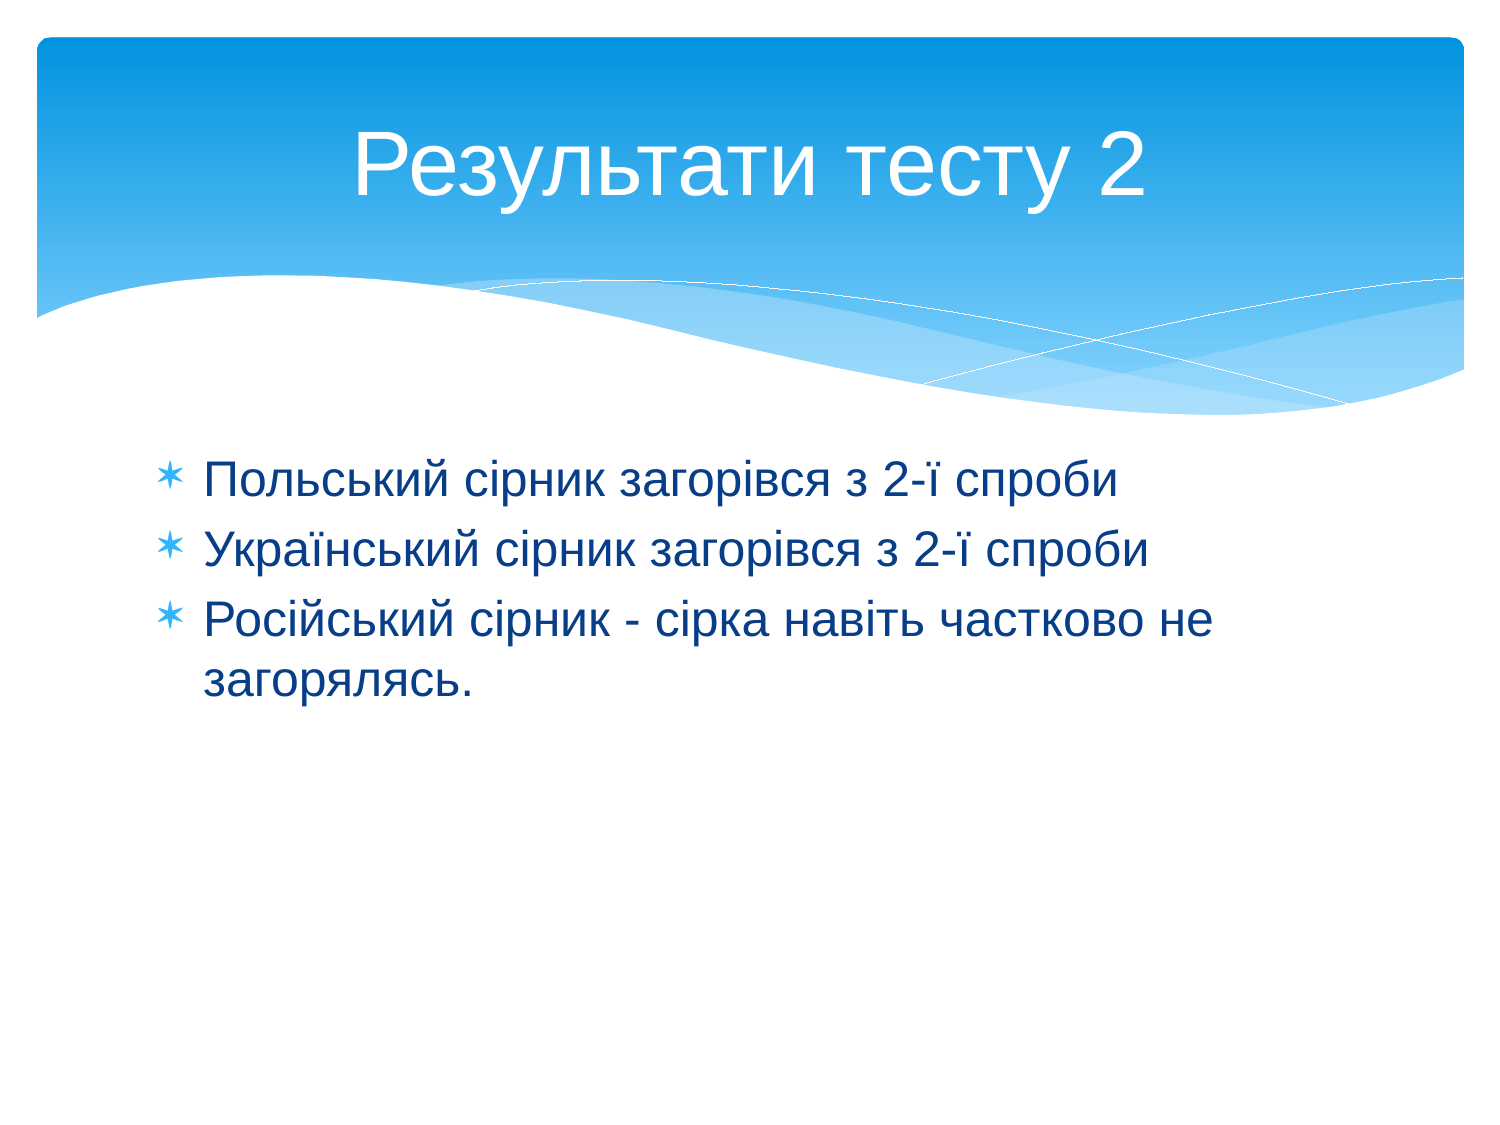

# Результати тесту 2
Польський сірник загорівся з 2-ї спроби
Український сірник загорівся з 2-ї спроби
Російський сірник - сірка навіть частково не загорялясь.